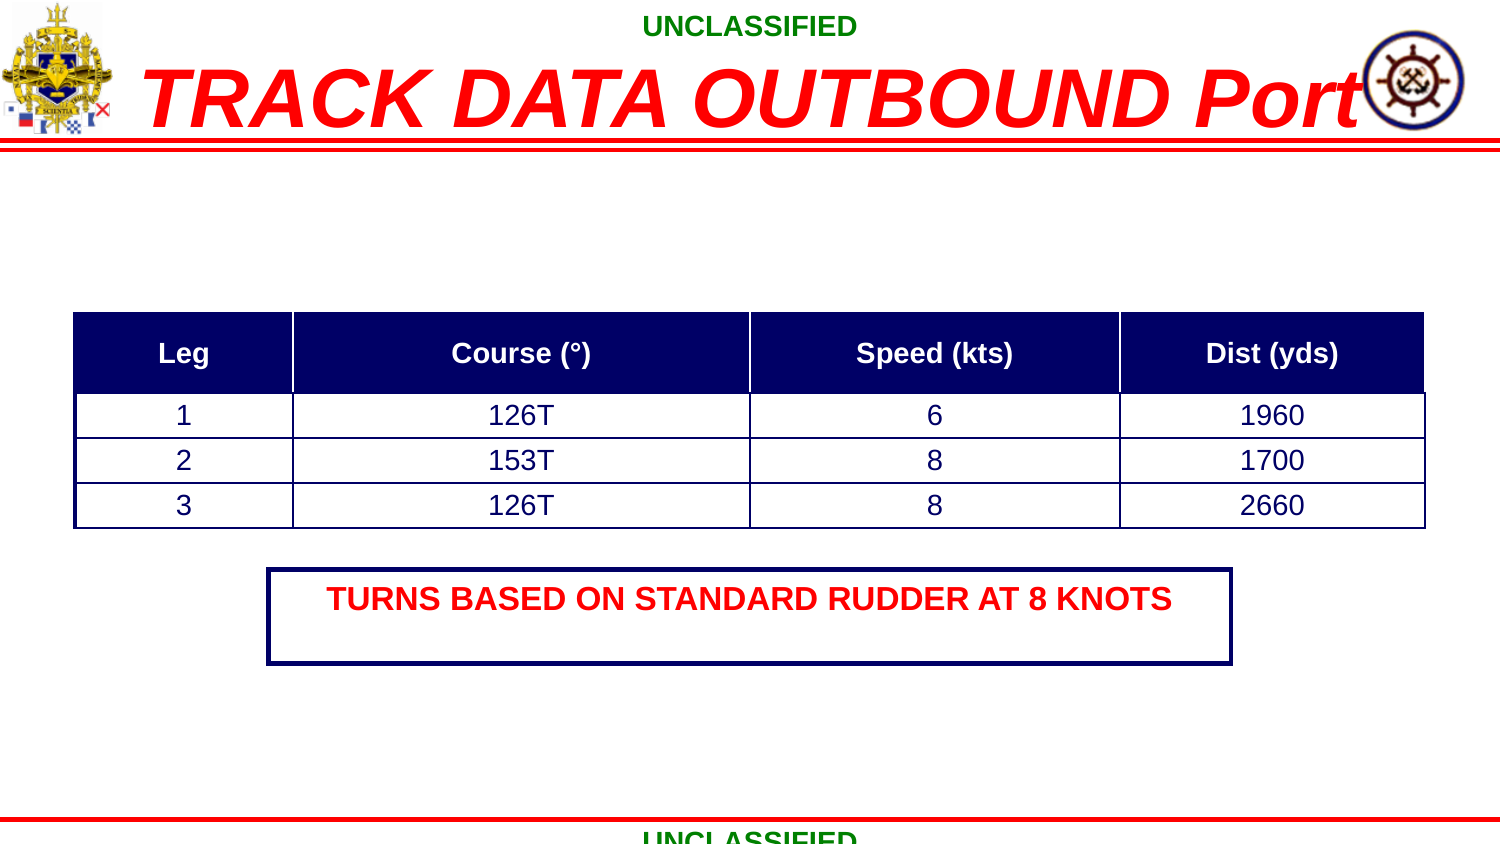

# TRACK DATA OUTBOUND Port
| Leg | Course (°) | Speed (kts) | Dist (yds) |
| --- | --- | --- | --- |
| 1 | 126T | 6 | 1960 |
| 2 | 153T | 8 | 1700 |
| 3 | 126T | 8 | 2660 |
TURNS BASED ON STANDARD RUDDER AT 8 KNOTS